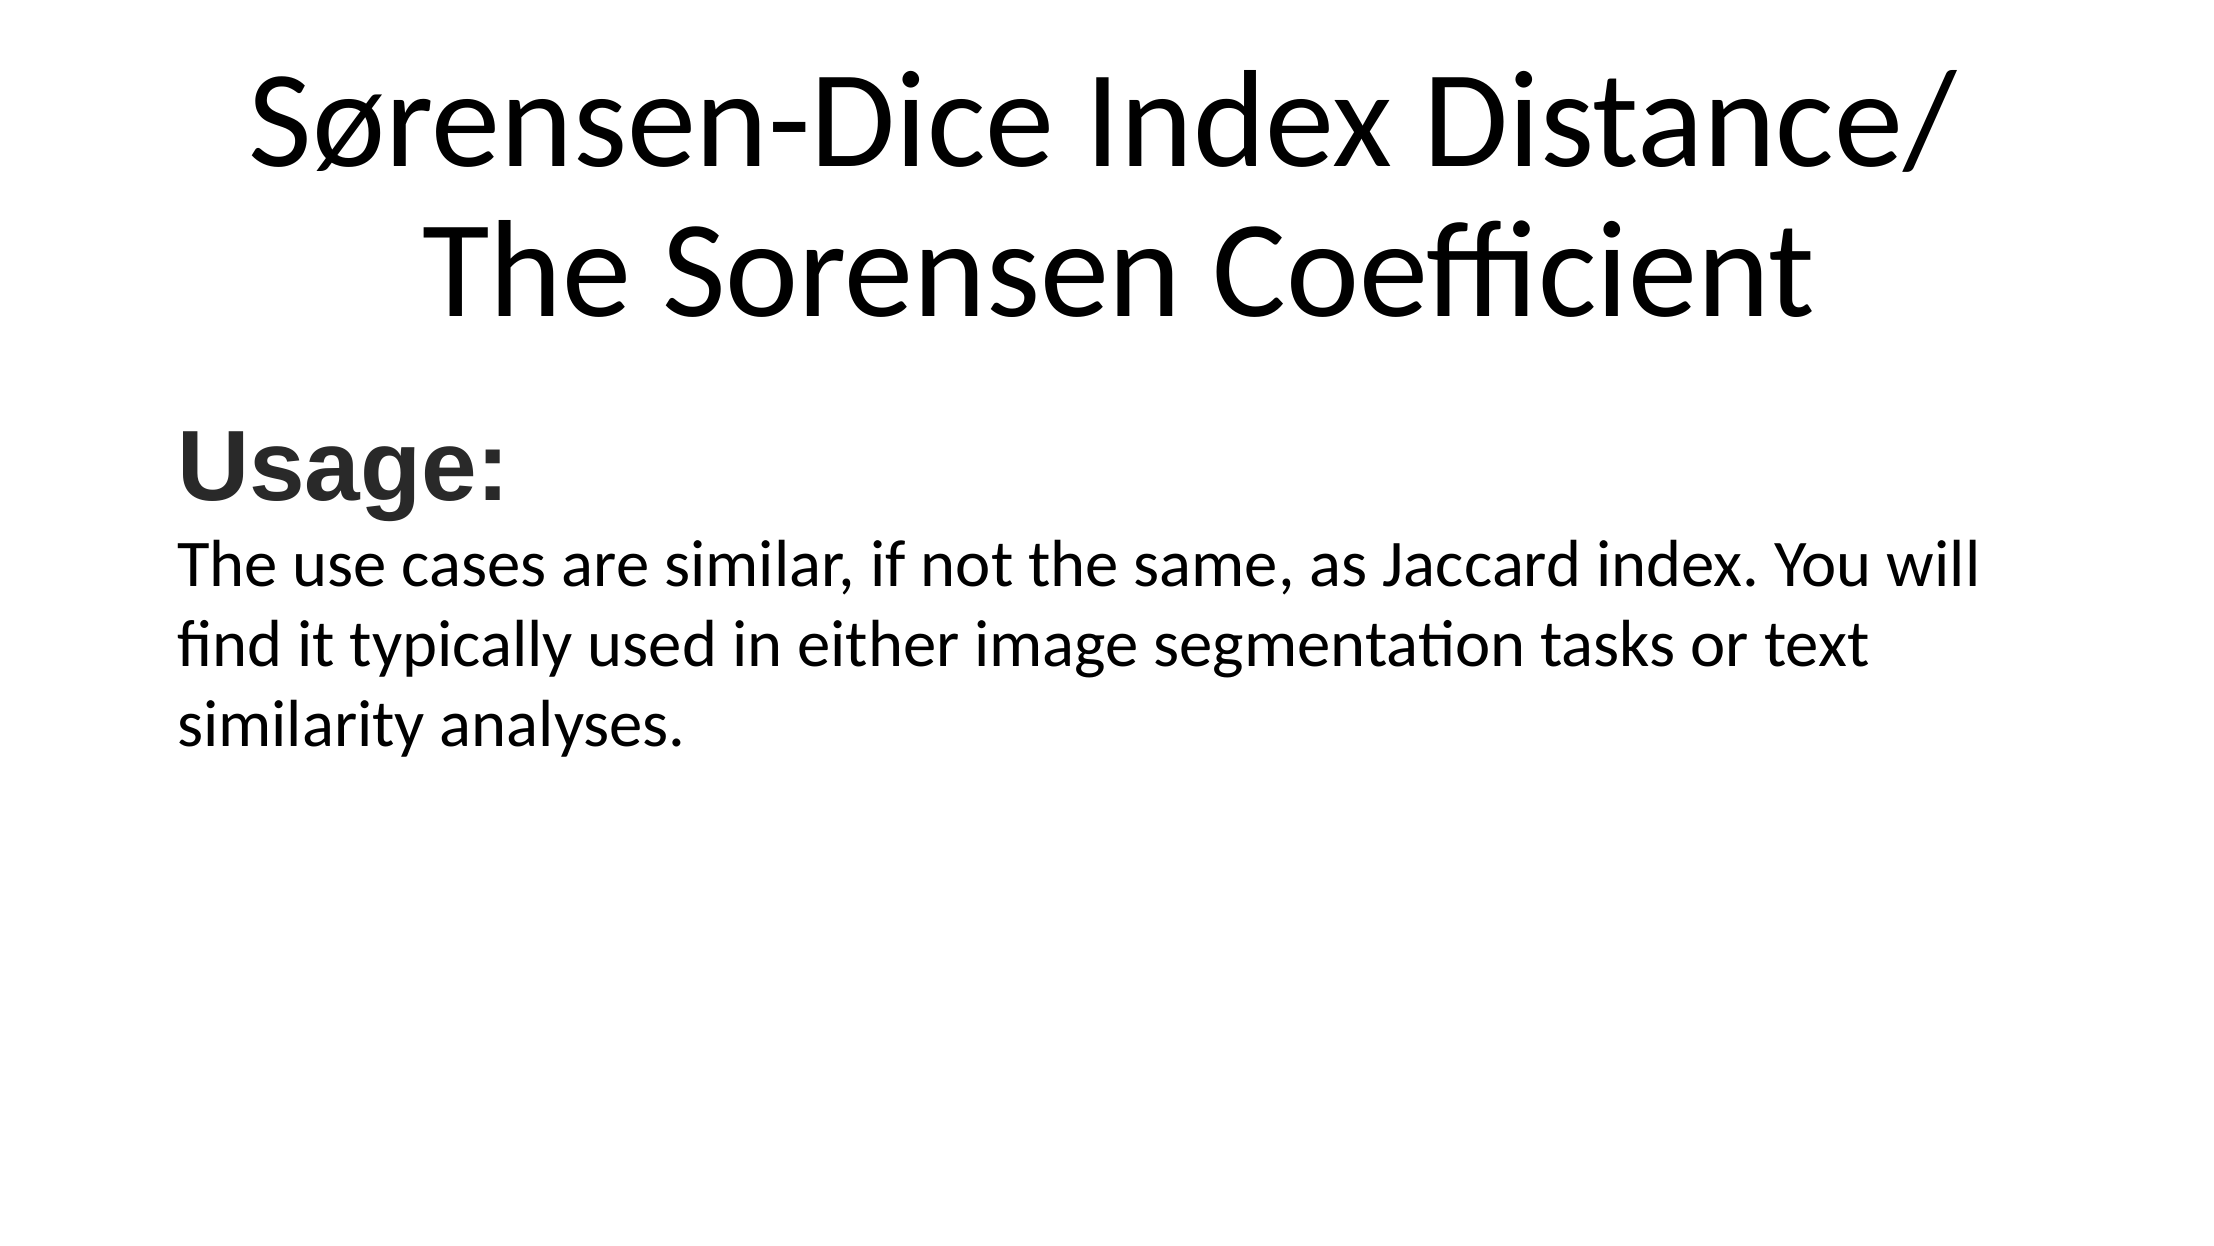

# Sørensen-Dice Index Distance/ The Sorensen Coefficient
Usage:
The use cases are similar, if not the same, as Jaccard index. You will find it typically used in either image segmentation tasks or text similarity analyses.